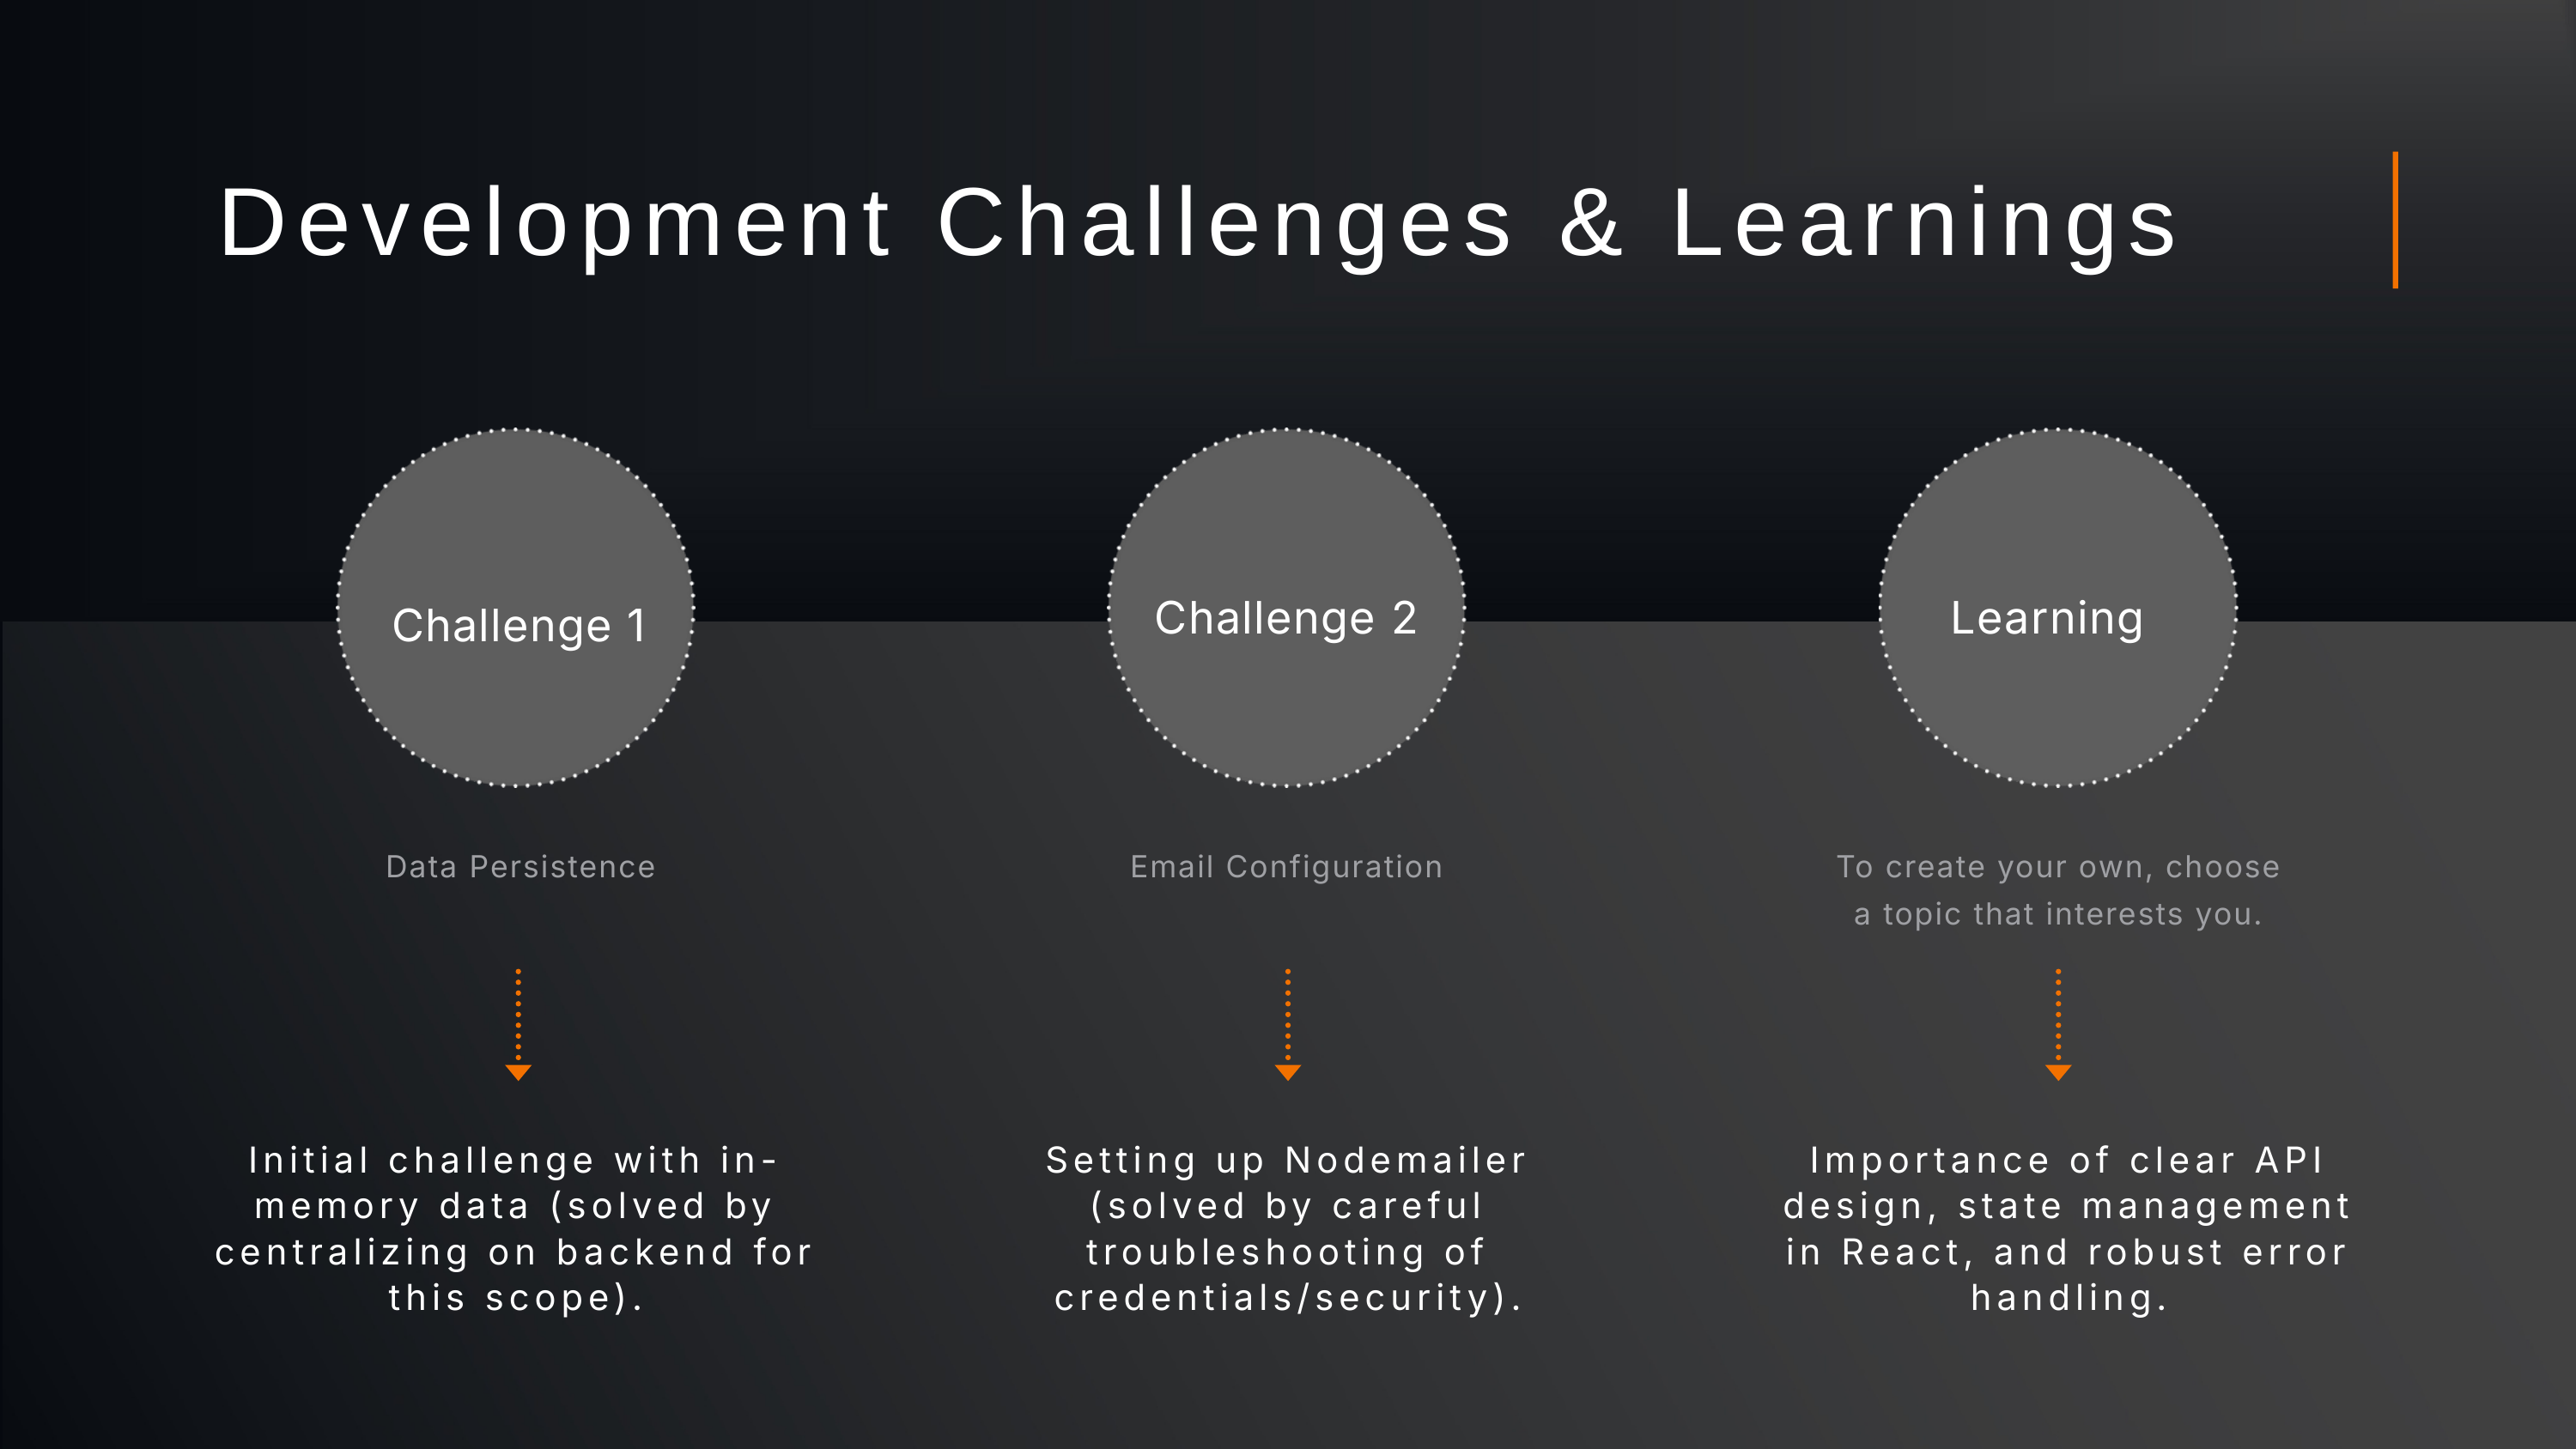

Development Challenges & Learnings

Challenge 2
Learning
Challenge 1

 Data Persistence
Email Configuration
To create your own, choose
a topic that interests you.

Initial challenge with in-memory data (solved by centralizing on backend for this scope).
Setting up Nodemailer (solved by careful troubleshooting of credentials/security).
Importance of clear API design, state management in React, and robust error handling.